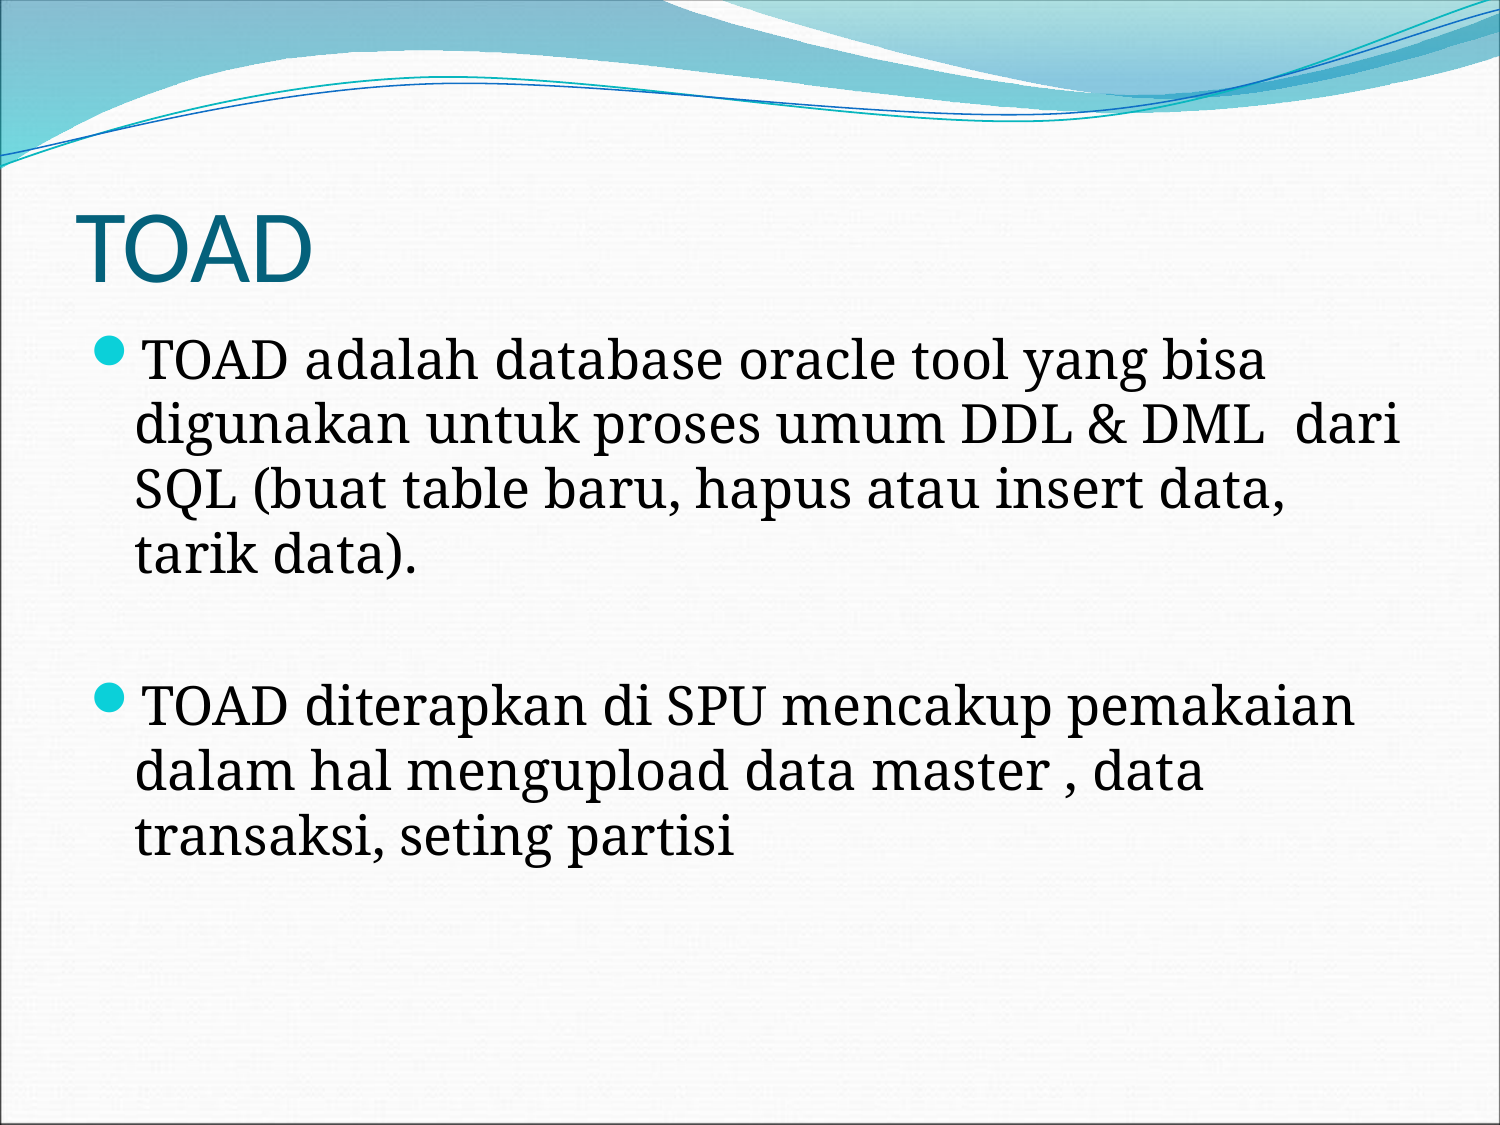

# TOAD
TOAD adalah database oracle tool yang bisa digunakan untuk proses umum DDL & DML  dari SQL (buat table baru, hapus atau insert data, tarik data).

TOAD diterapkan di SPU mencakup pemakaian dalam hal mengupload data master , data transaksi, seting partisi